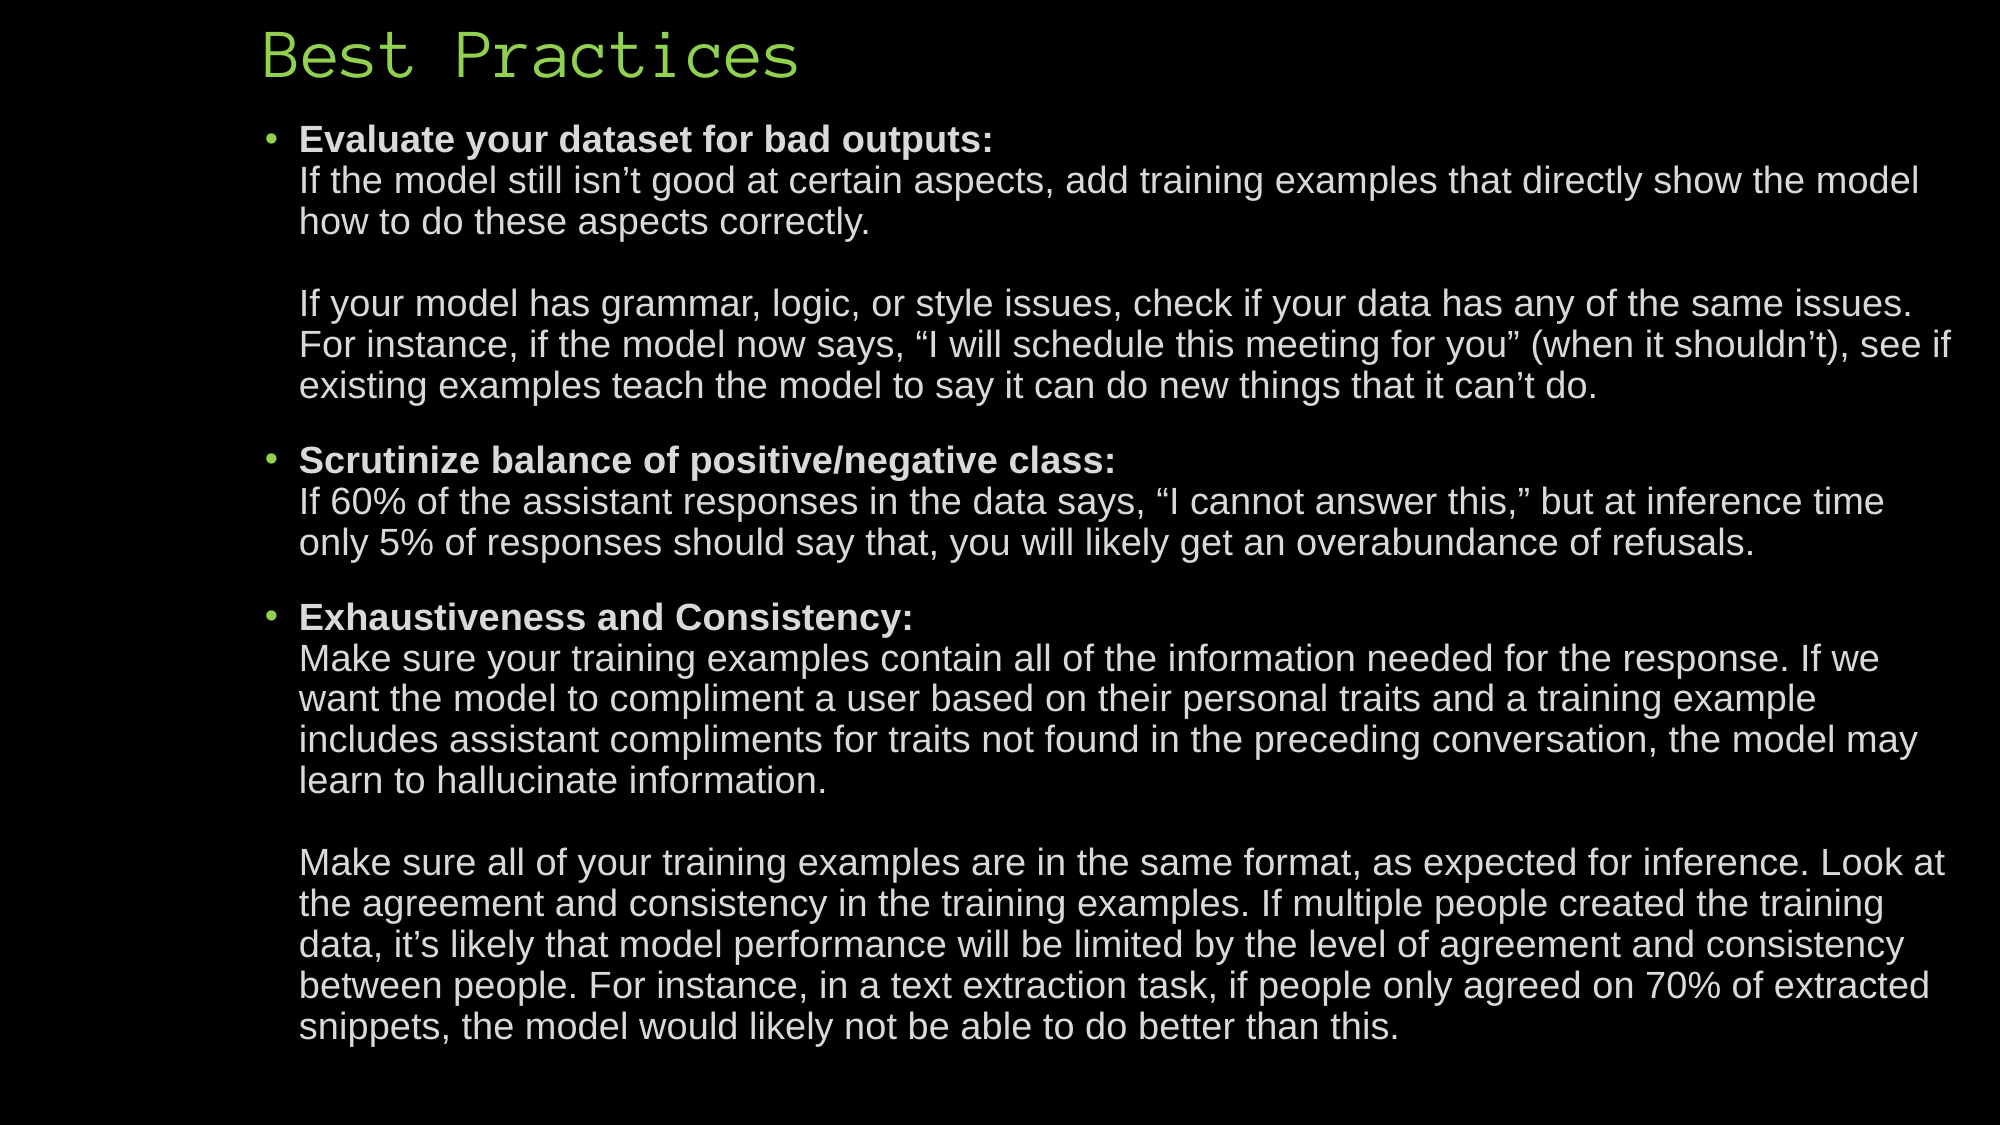

# Best Practices
Evaluate your dataset for bad outputs:
If the model still isn’t good at certain aspects, add training examples that directly show the model how to do these aspects correctly.
If your model has grammar, logic, or style issues, check if your data has any of the same issues. For instance, if the model now says, “I will schedule this meeting for you” (when it shouldn’t), see if existing examples teach the model to say it can do new things that it can’t do.
Scrutinize balance of positive/negative class:
If 60% of the assistant responses in the data says, “I cannot answer this,” but at inference time only 5% of responses should say that, you will likely get an overabundance of refusals.
Exhaustiveness and Consistency:
Make sure your training examples contain all of the information needed for the response. If we want the model to compliment a user based on their personal traits and a training example includes assistant compliments for traits not found in the preceding conversation, the model may learn to hallucinate information.
Make sure all of your training examples are in the same format, as expected for inference. Look at the agreement and consistency in the training examples. If multiple people created the training data, it’s likely that model performance will be limited by the level of agreement and consistency between people. For instance, in a text extraction task, if people only agreed on 70% of extracted snippets, the model would likely not be able to do better than this.